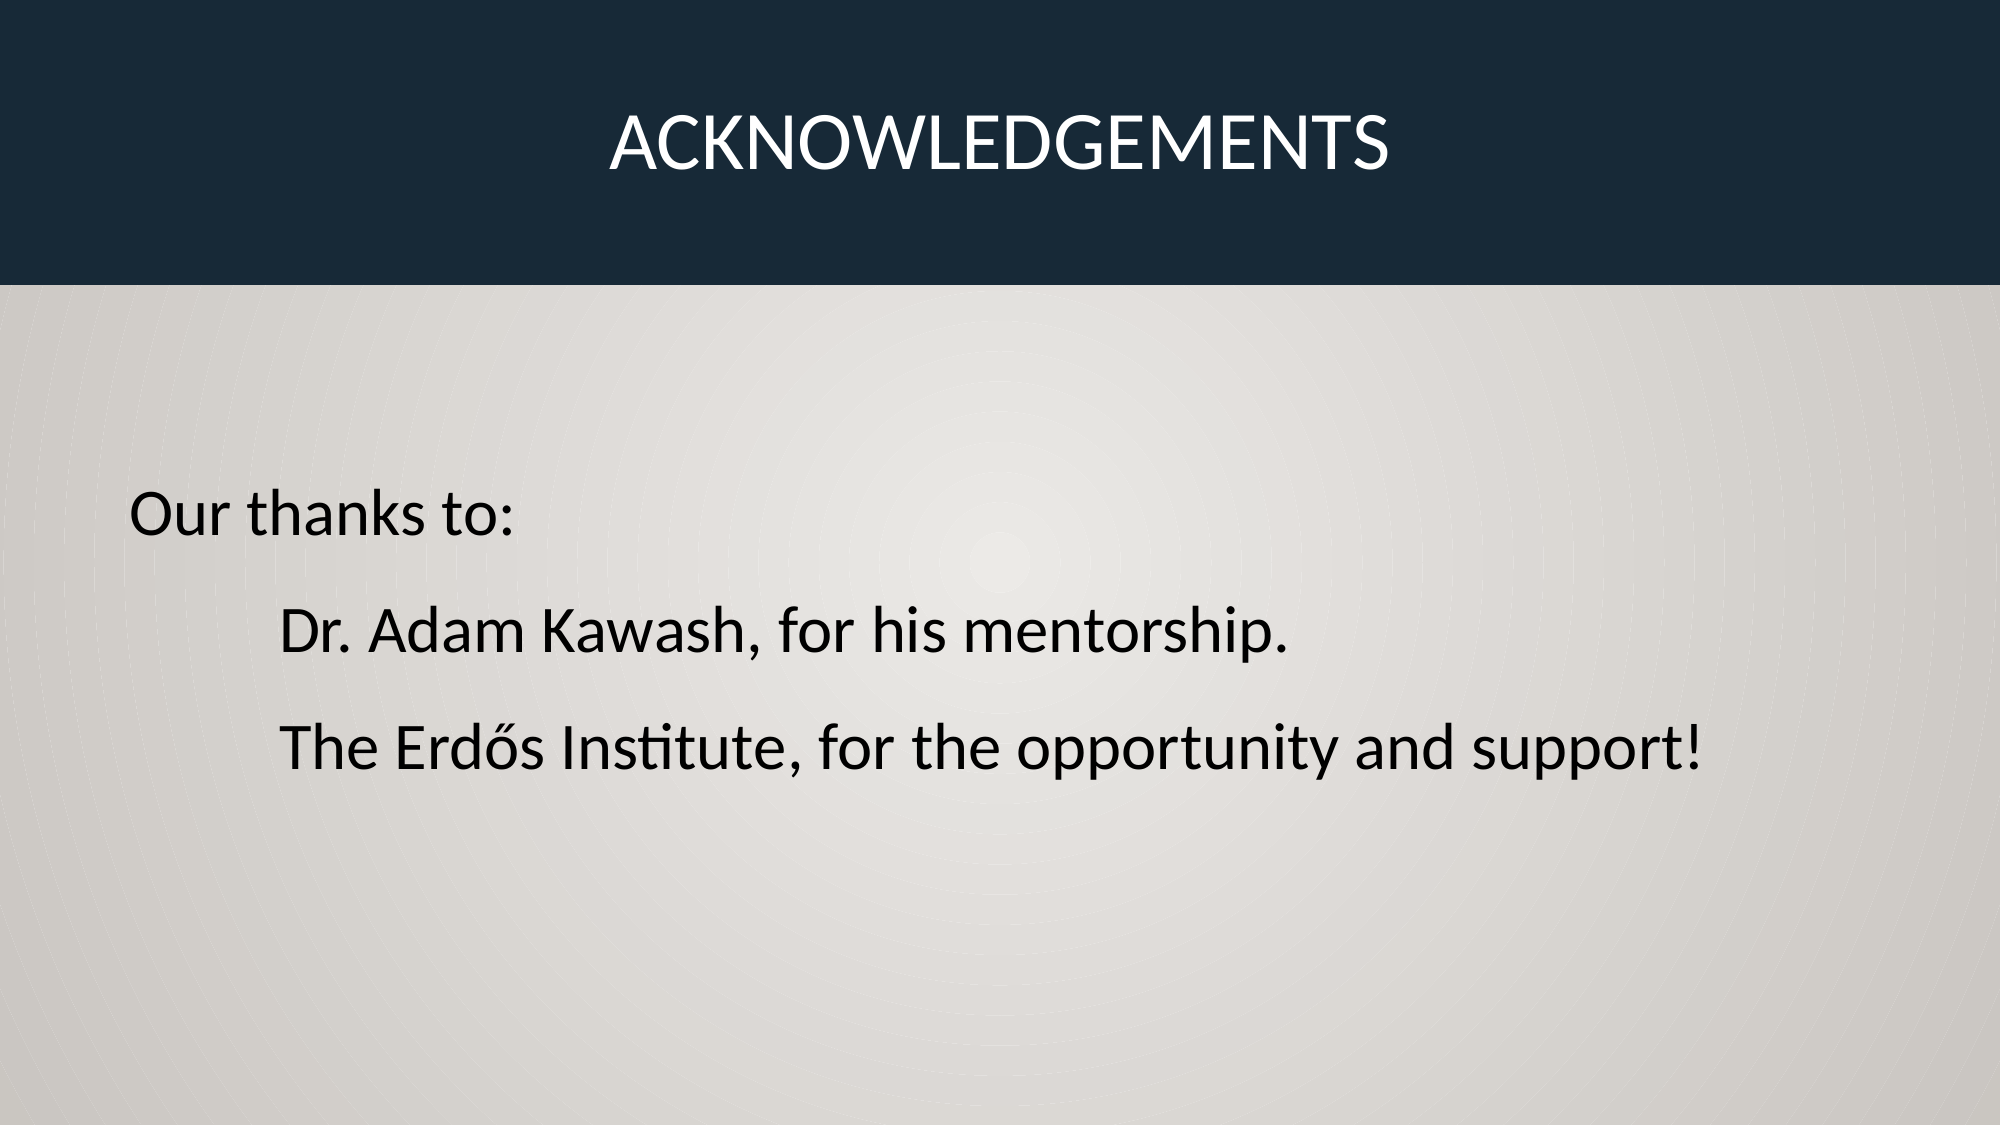

# Acknowledgements
Our thanks to:
	Dr. Adam Kawash, for his mentorship.
	The Erdős Institute, for the opportunity and support!